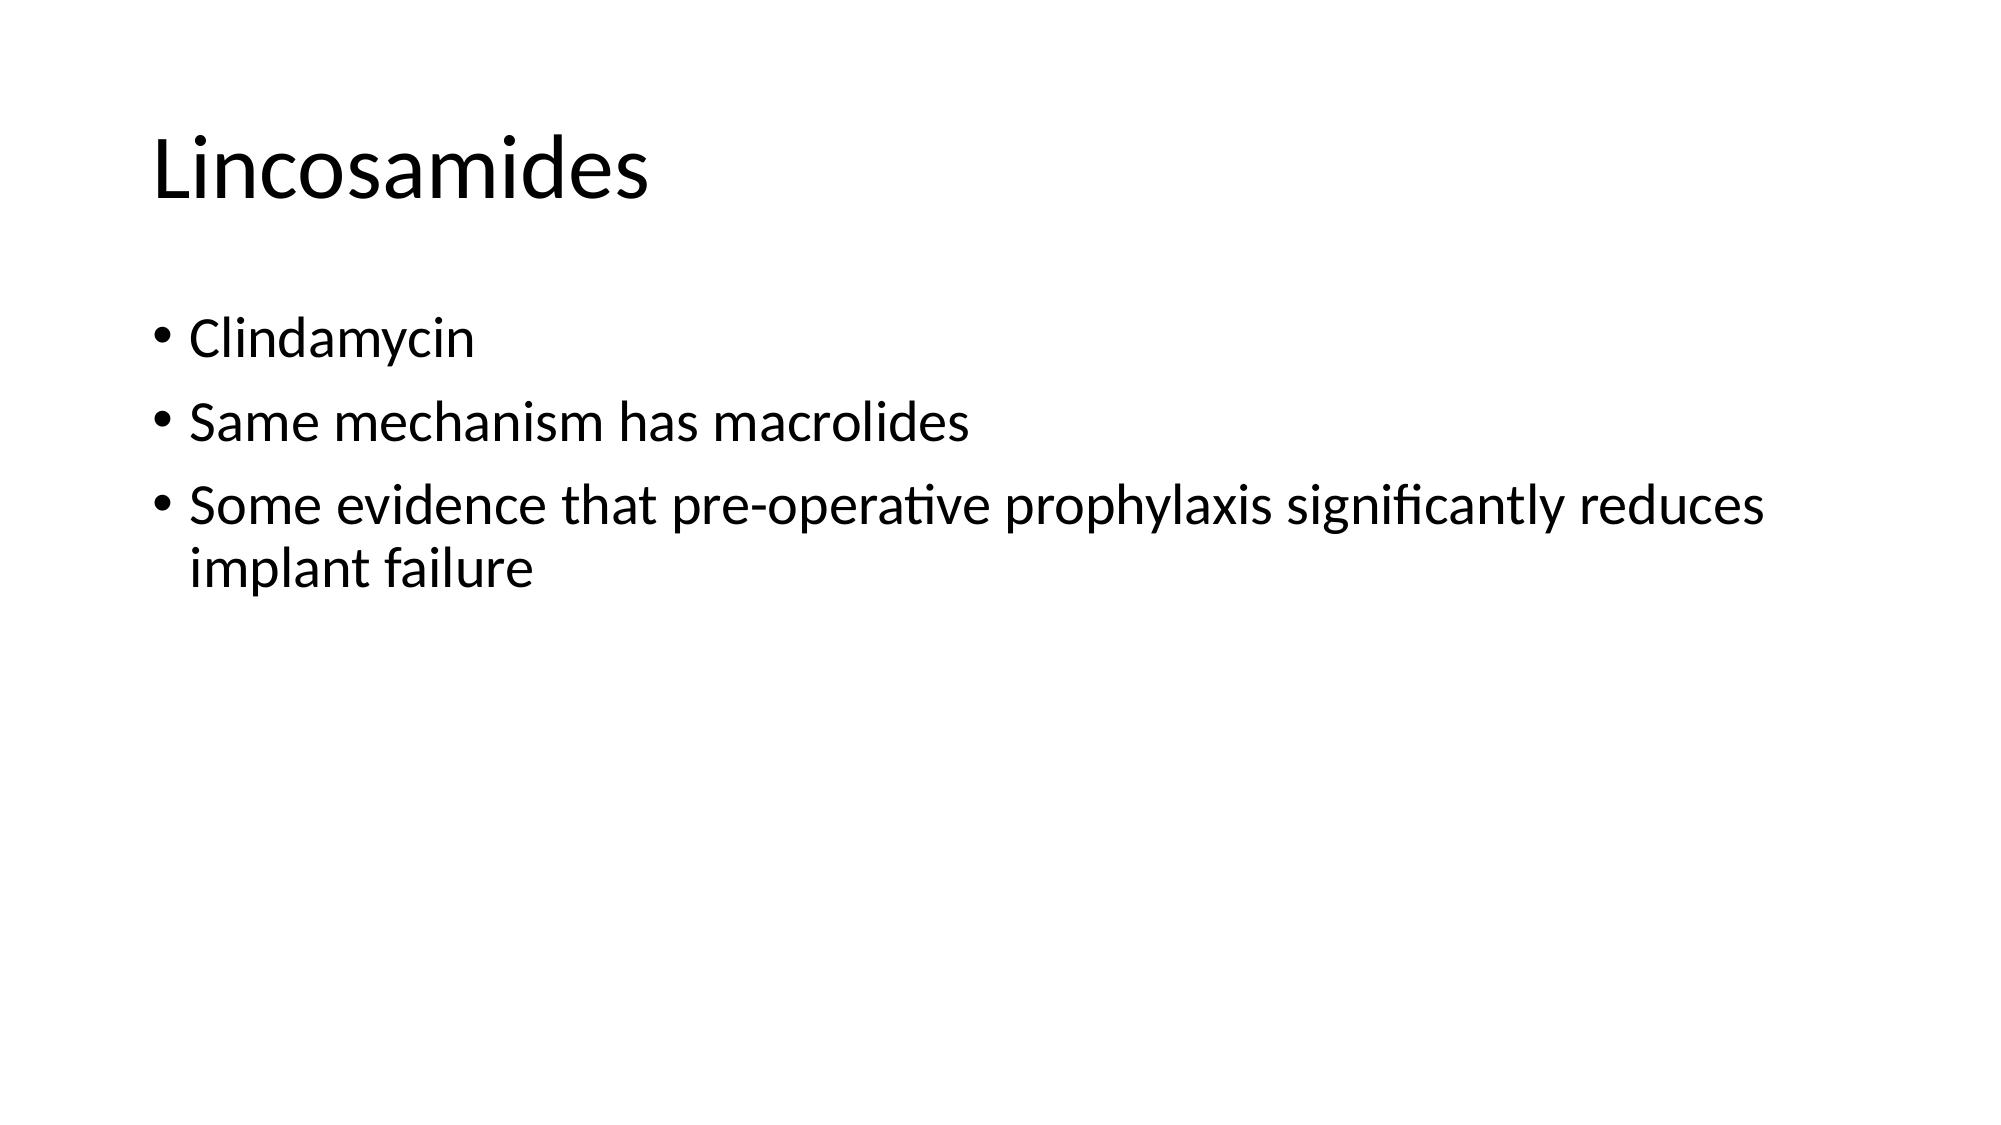

# Lincosamides
Clindamycin
Same mechanism has macrolides
Some evidence that pre-operative prophylaxis significantly reduces implant failure